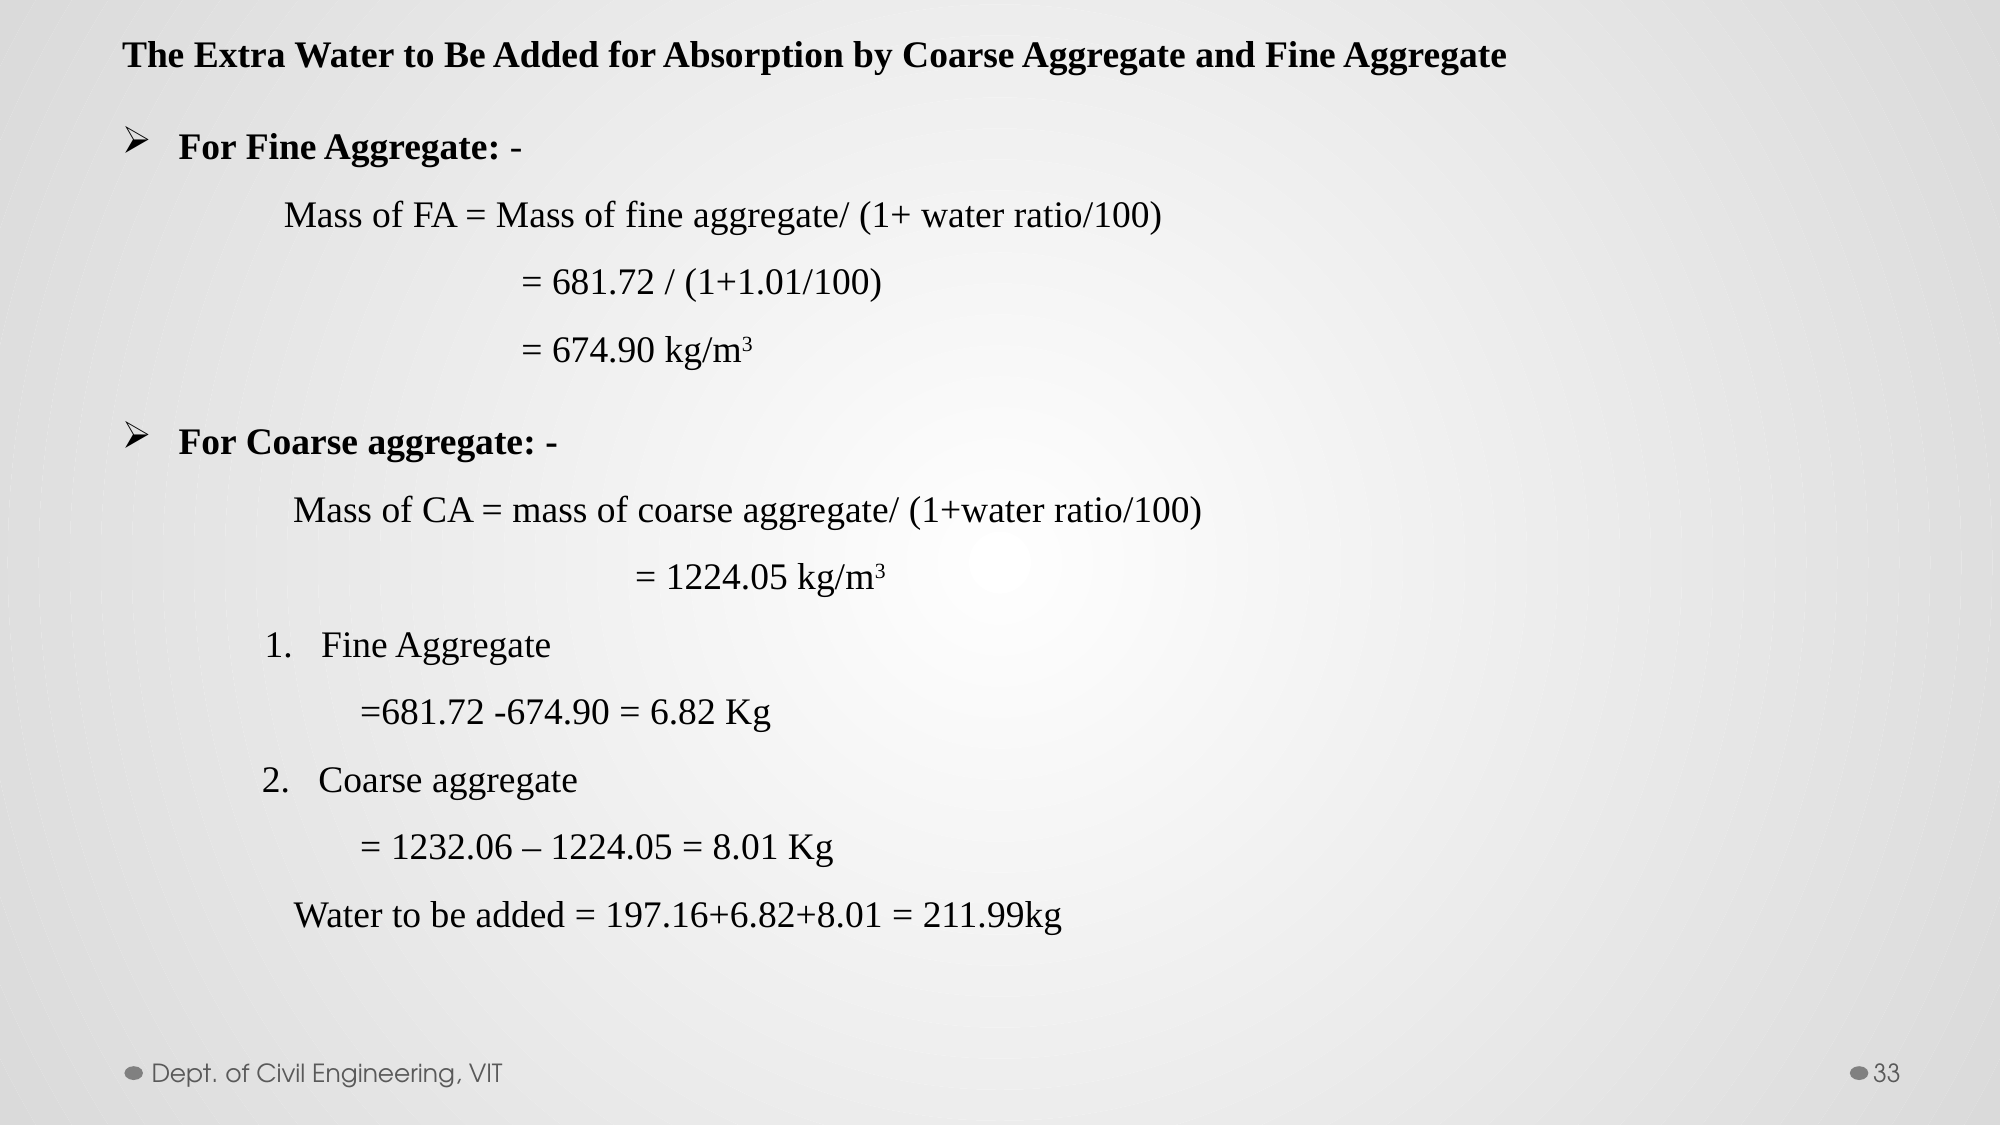

The Extra Water to Be Added for Absorption by Coarse Aggregate and Fine Aggregate
For Fine Aggregate: -
                 Mass of FA = Mass of fine aggregate/ (1+ water ratio/100)
                                          = 681.72 / (1+1.01/100)
                                          = 674.90 kg/m3
For Coarse aggregate: -
                  Mass of CA = mass of coarse aggregate/ (1+water ratio/100)
                                                      = 1224.05 kg/m3
               1.   Fine Aggregate
            =681.72 -674.90 = 6.82 Kg
      2.   Coarse aggregate
            = 1232.06 – 1224.05 = 8.01 Kg
     Water to be added = 197.16+6.82+8.01 = 211.99kg

Dept. of Civil Engineering, VIT
33